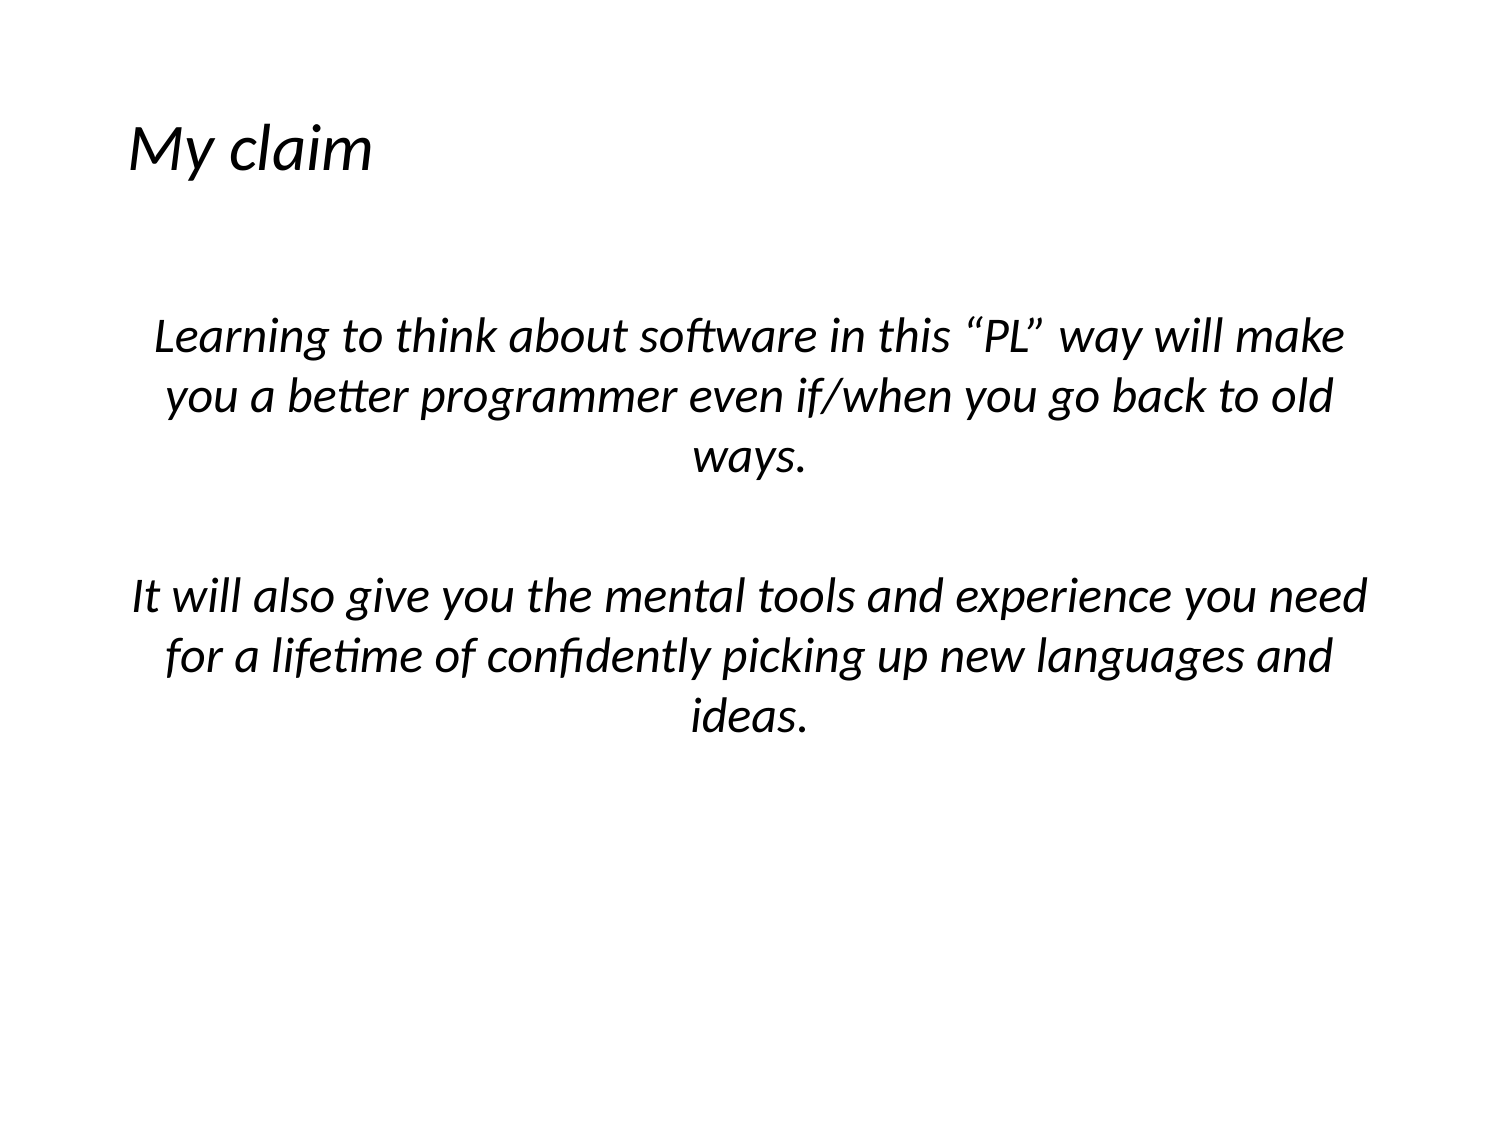

# My claim

Learning to think about software in this “PL” way will make you a better programmer even if/when you go back to old ways.

It will also give you the mental tools and experience you need for a lifetime of confidently picking up new languages and ideas.